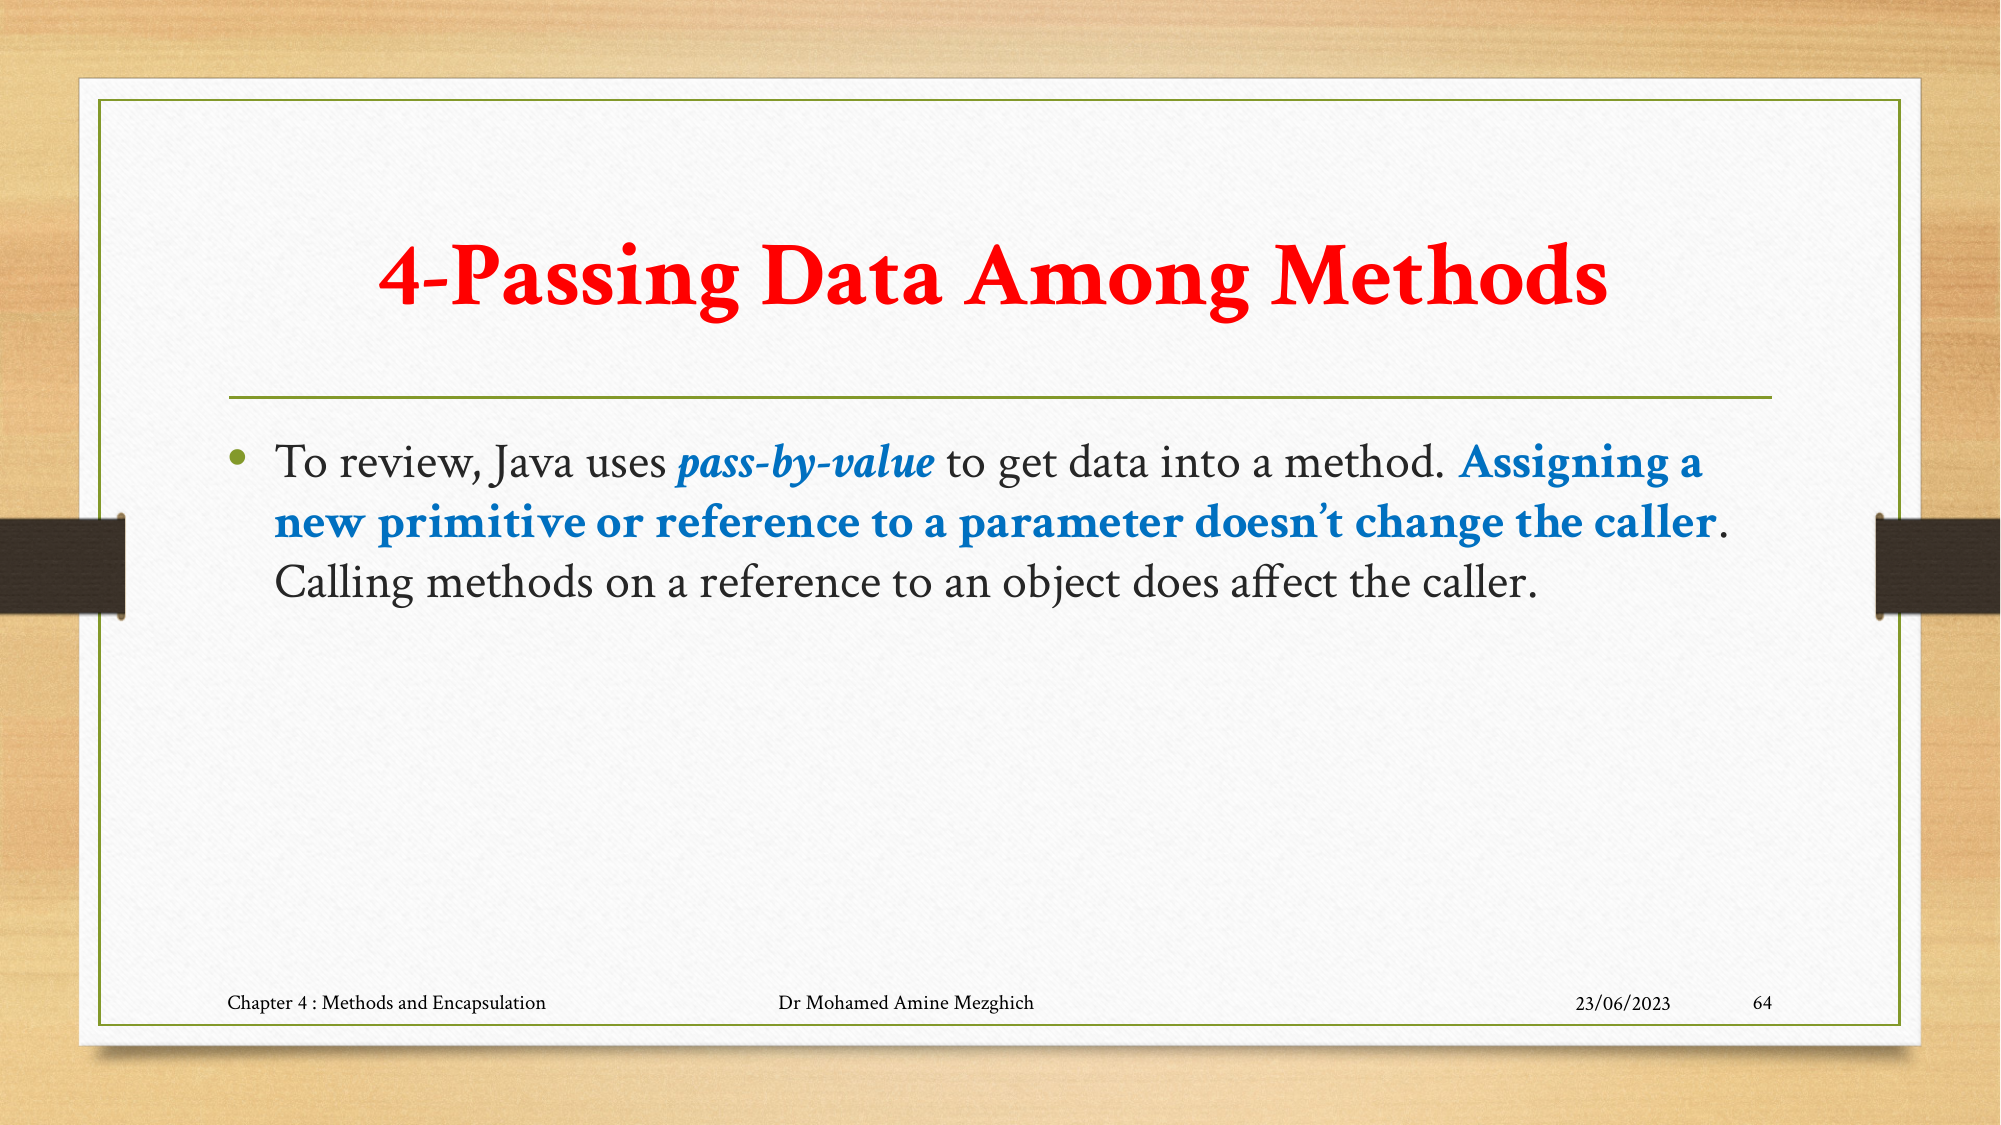

# 4-Passing Data Among Methods
To review, Java uses pass-by-value to get data into a method. Assigning a new primitive or reference to a parameter doesn’t change the caller. Calling methods on a reference to an object does affect the caller.
Chapter 4 : Methods and Encapsulation                                                 Dr Mohamed Amine Mezghich
23/06/2023
64